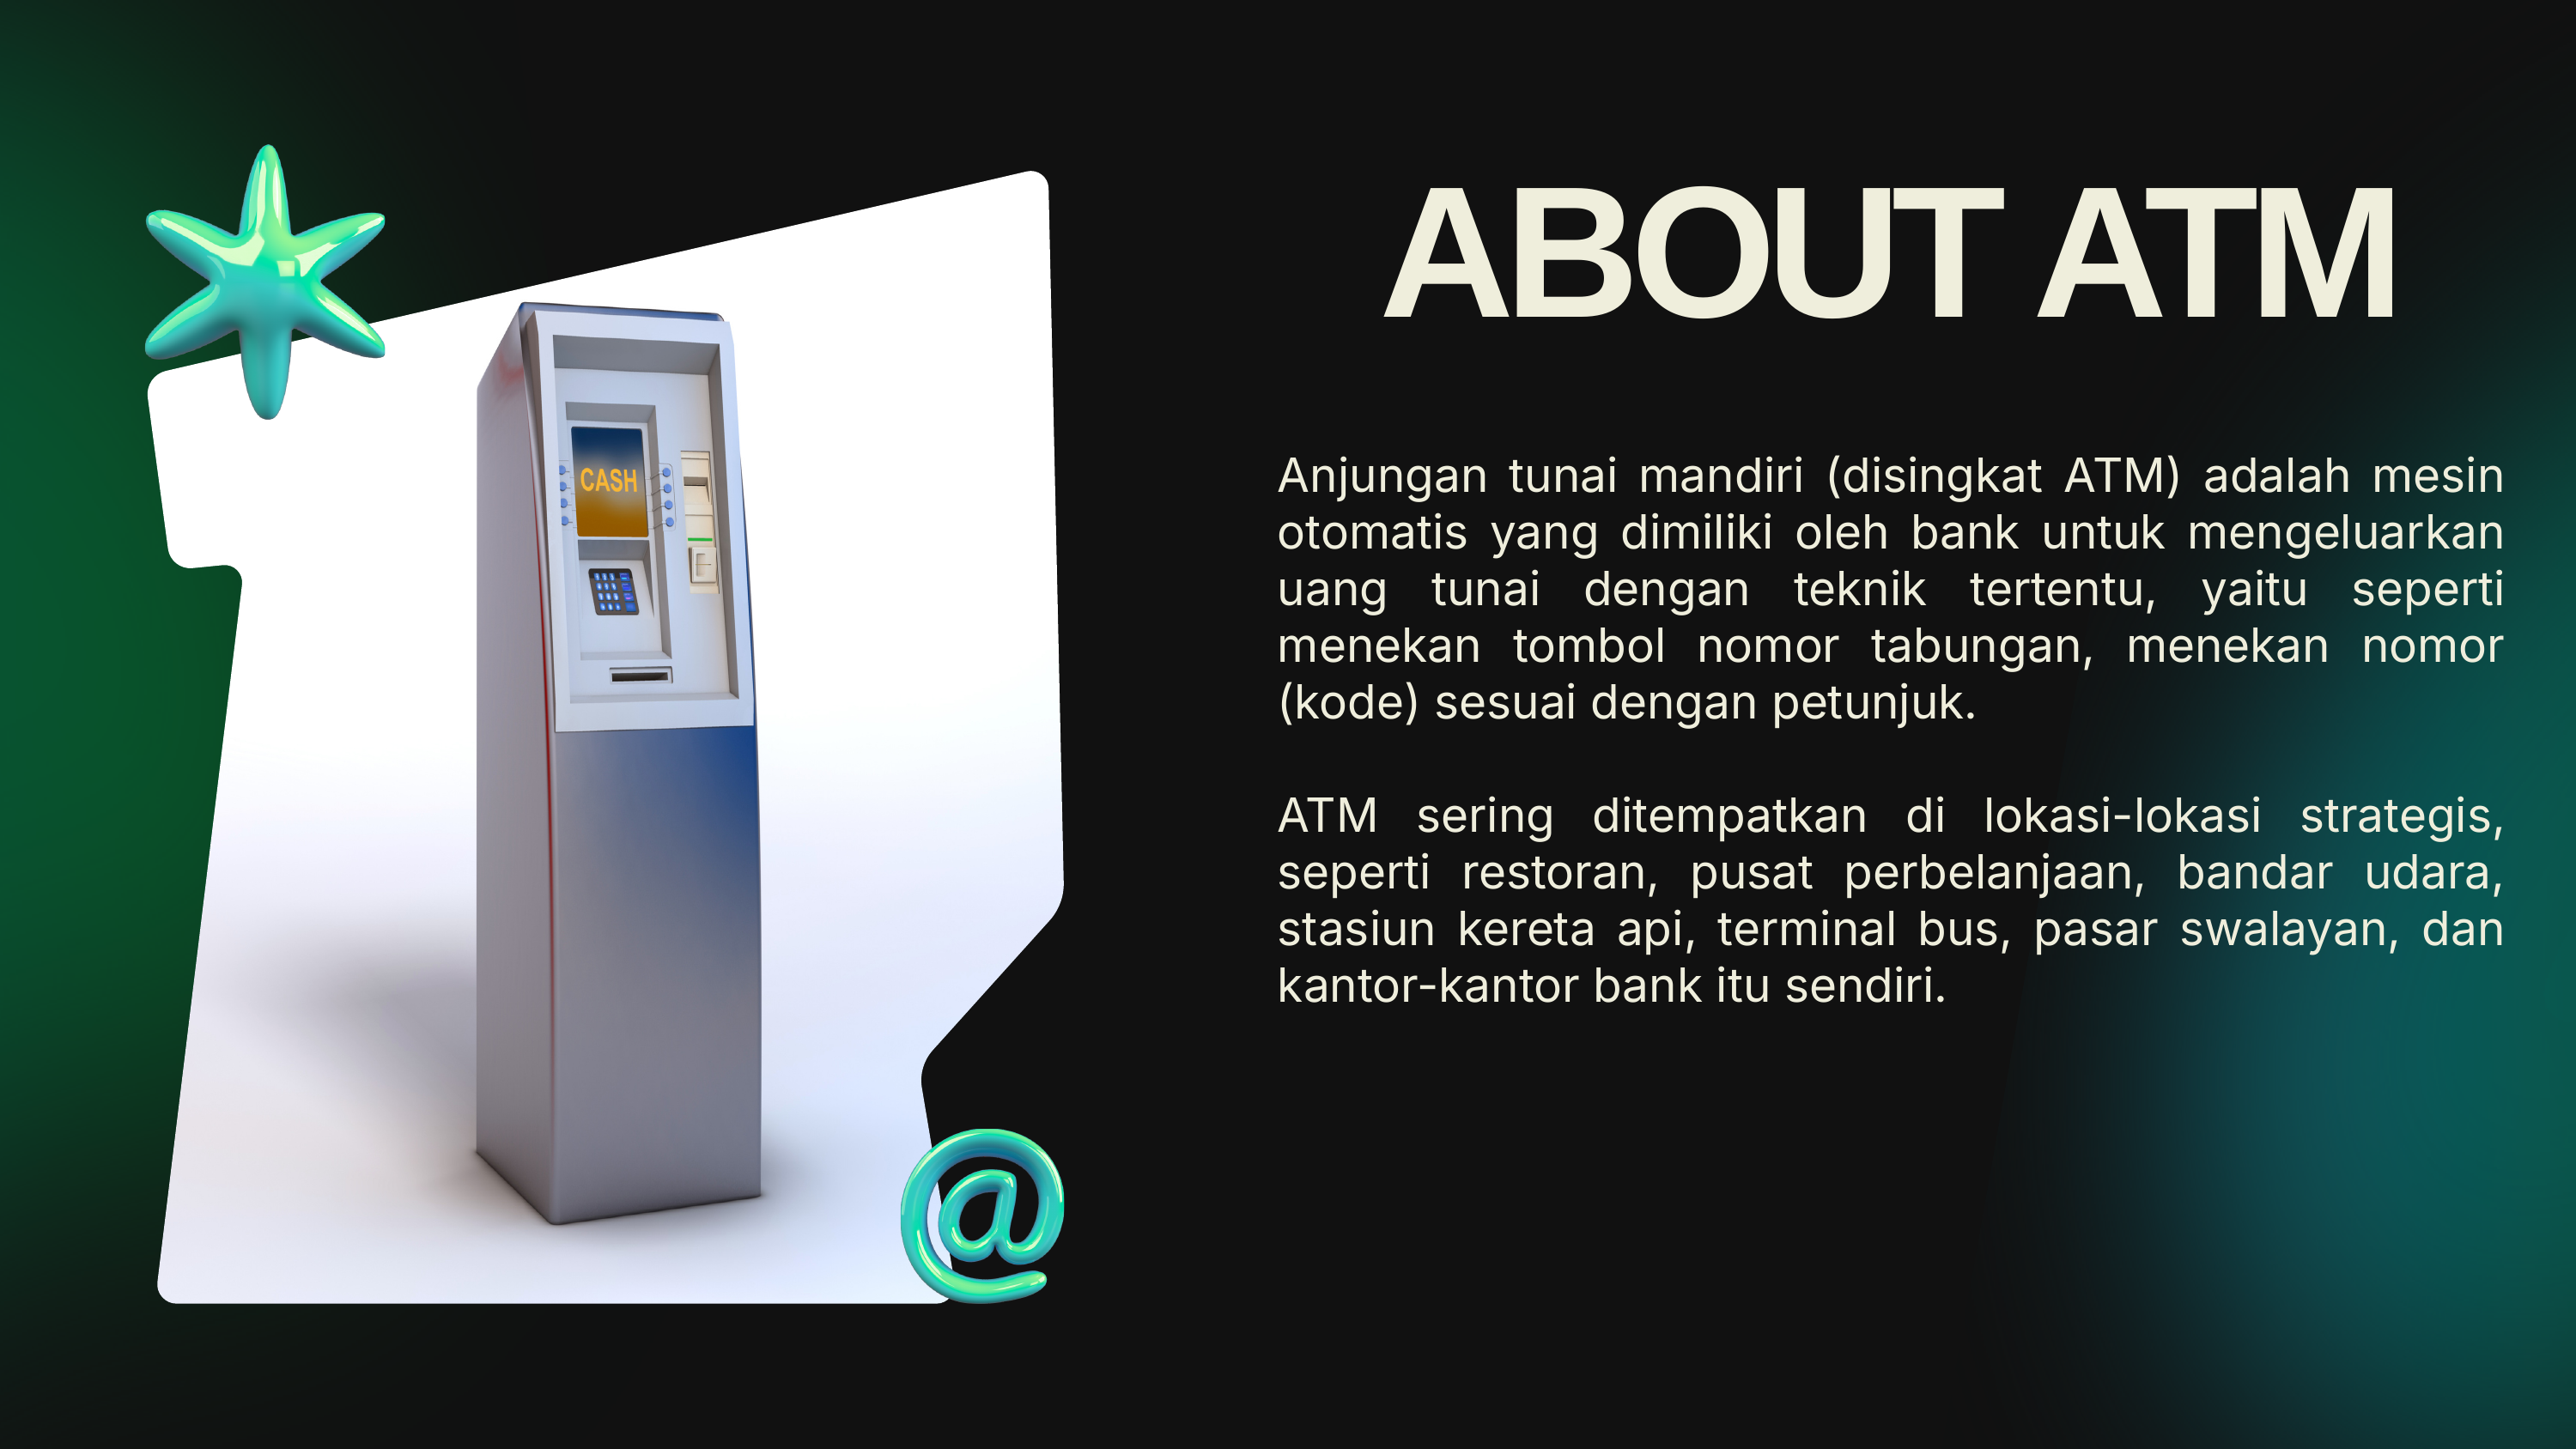

ABOUT ATM
Anjungan tunai mandiri (disingkat ATM) adalah mesin otomatis yang dimiliki oleh bank untuk mengeluarkan uang tunai dengan teknik tertentu, yaitu seperti menekan tombol nomor tabungan, menekan nomor (kode) sesuai dengan petunjuk.

ATM sering ditempatkan di lokasi-lokasi strategis, seperti restoran, pusat perbelanjaan, bandar udara, stasiun kereta api, terminal bus, pasar swalayan, dan kantor-kantor bank itu sendiri.